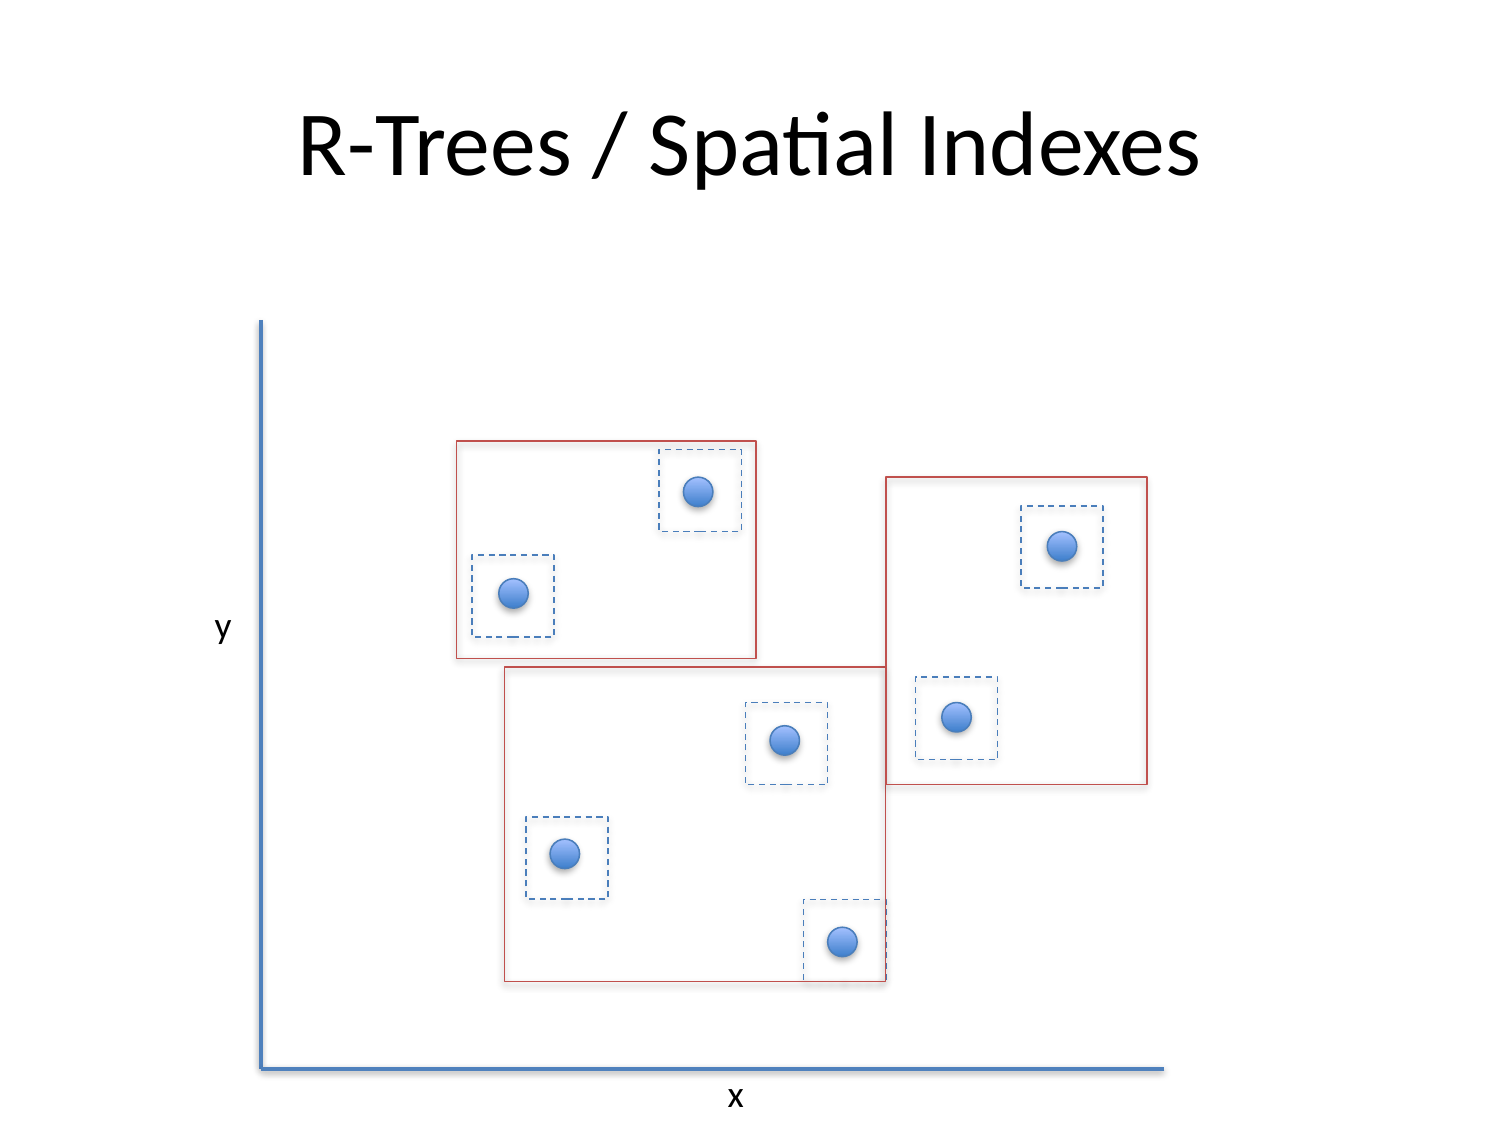

# R-Trees / Spatial Indexes

y

x